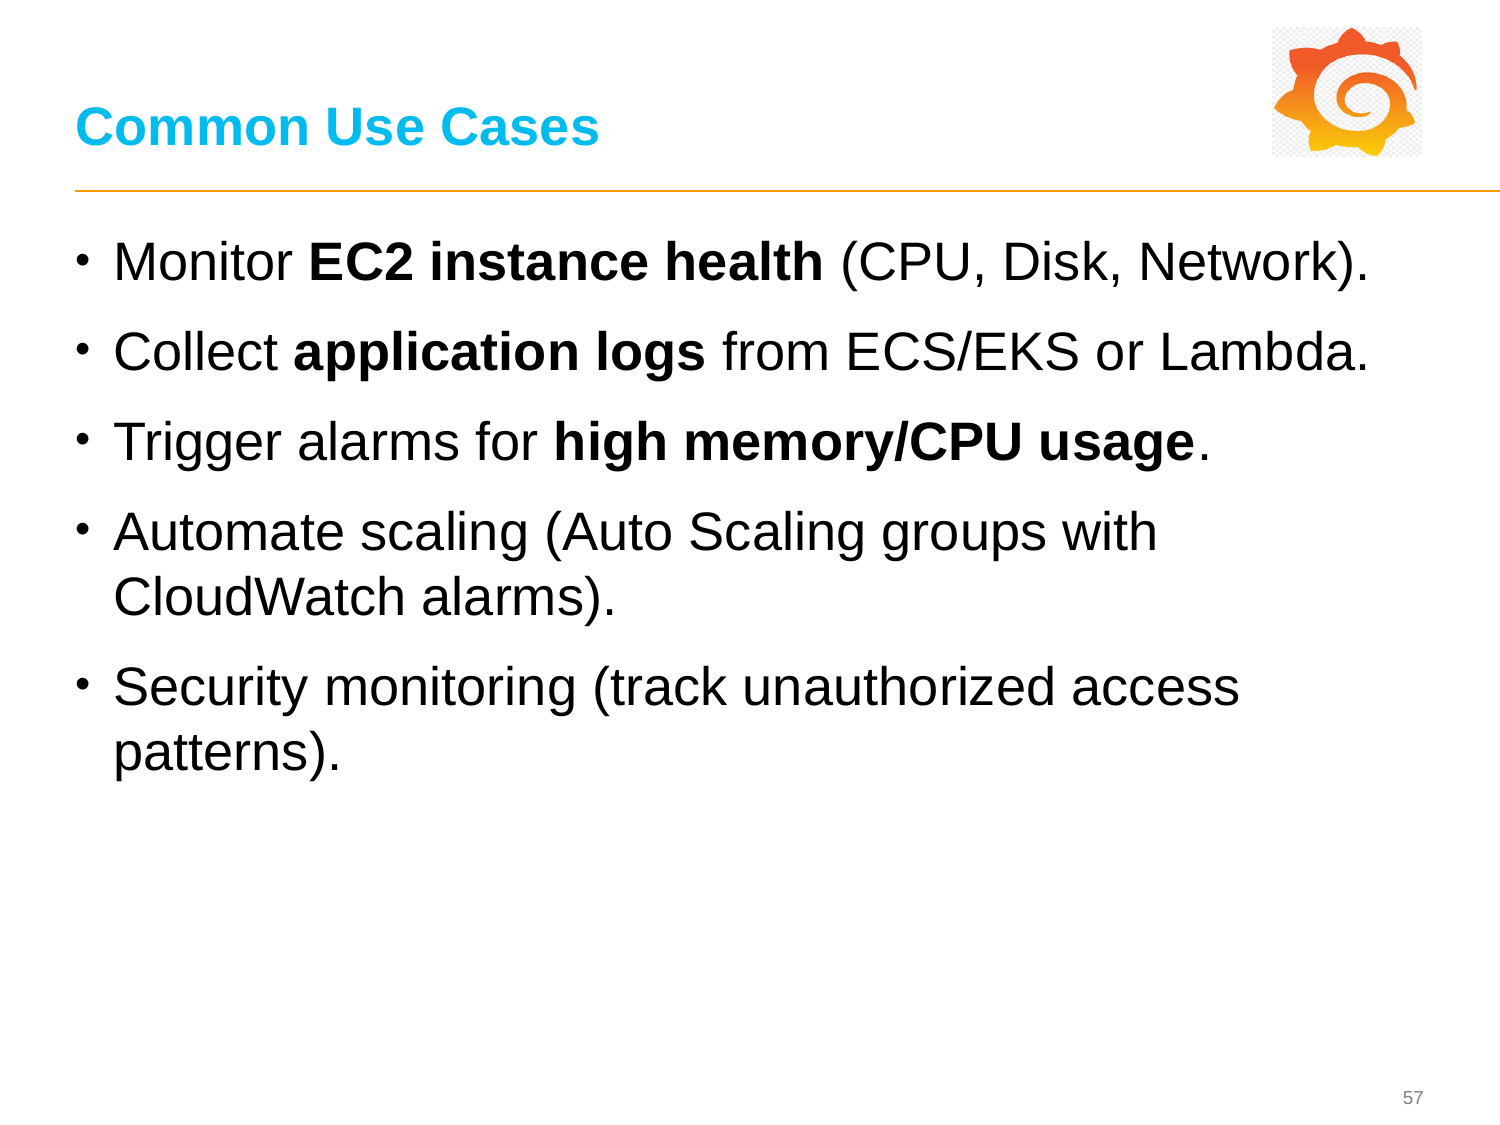

# Common Use Cases
Monitor EC2 instance health (CPU, Disk, Network).
Collect application logs from ECS/EKS or Lambda.
Trigger alarms for high memory/CPU usage.
Automate scaling (Auto Scaling groups with CloudWatch alarms).
Security monitoring (track unauthorized access patterns).